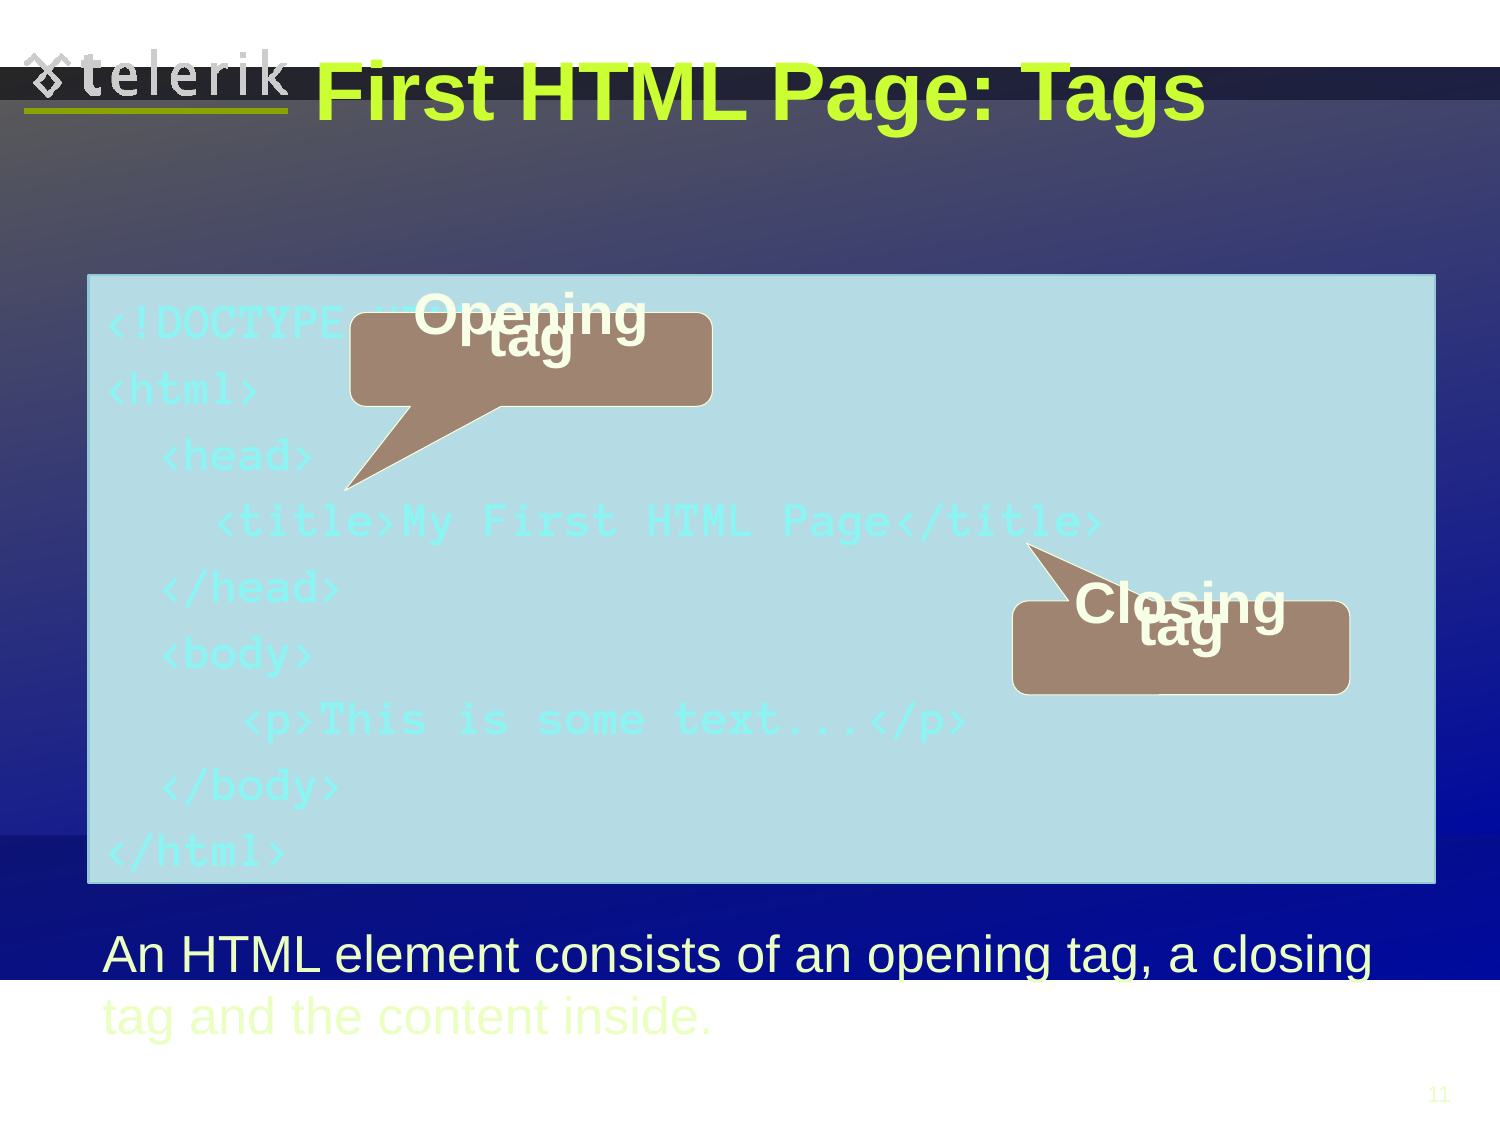

First HTML Page: Tags
<!DOCTYPE HTML>
<html>
  <head>
    <title>My First HTML Page</title>
  </head>
  <body>
     <p>This is some text...</p>
  </body>
</html>
Opening tag
Closing tag
An HTML element consists of an opening tag, a closing tag and the content inside.
11